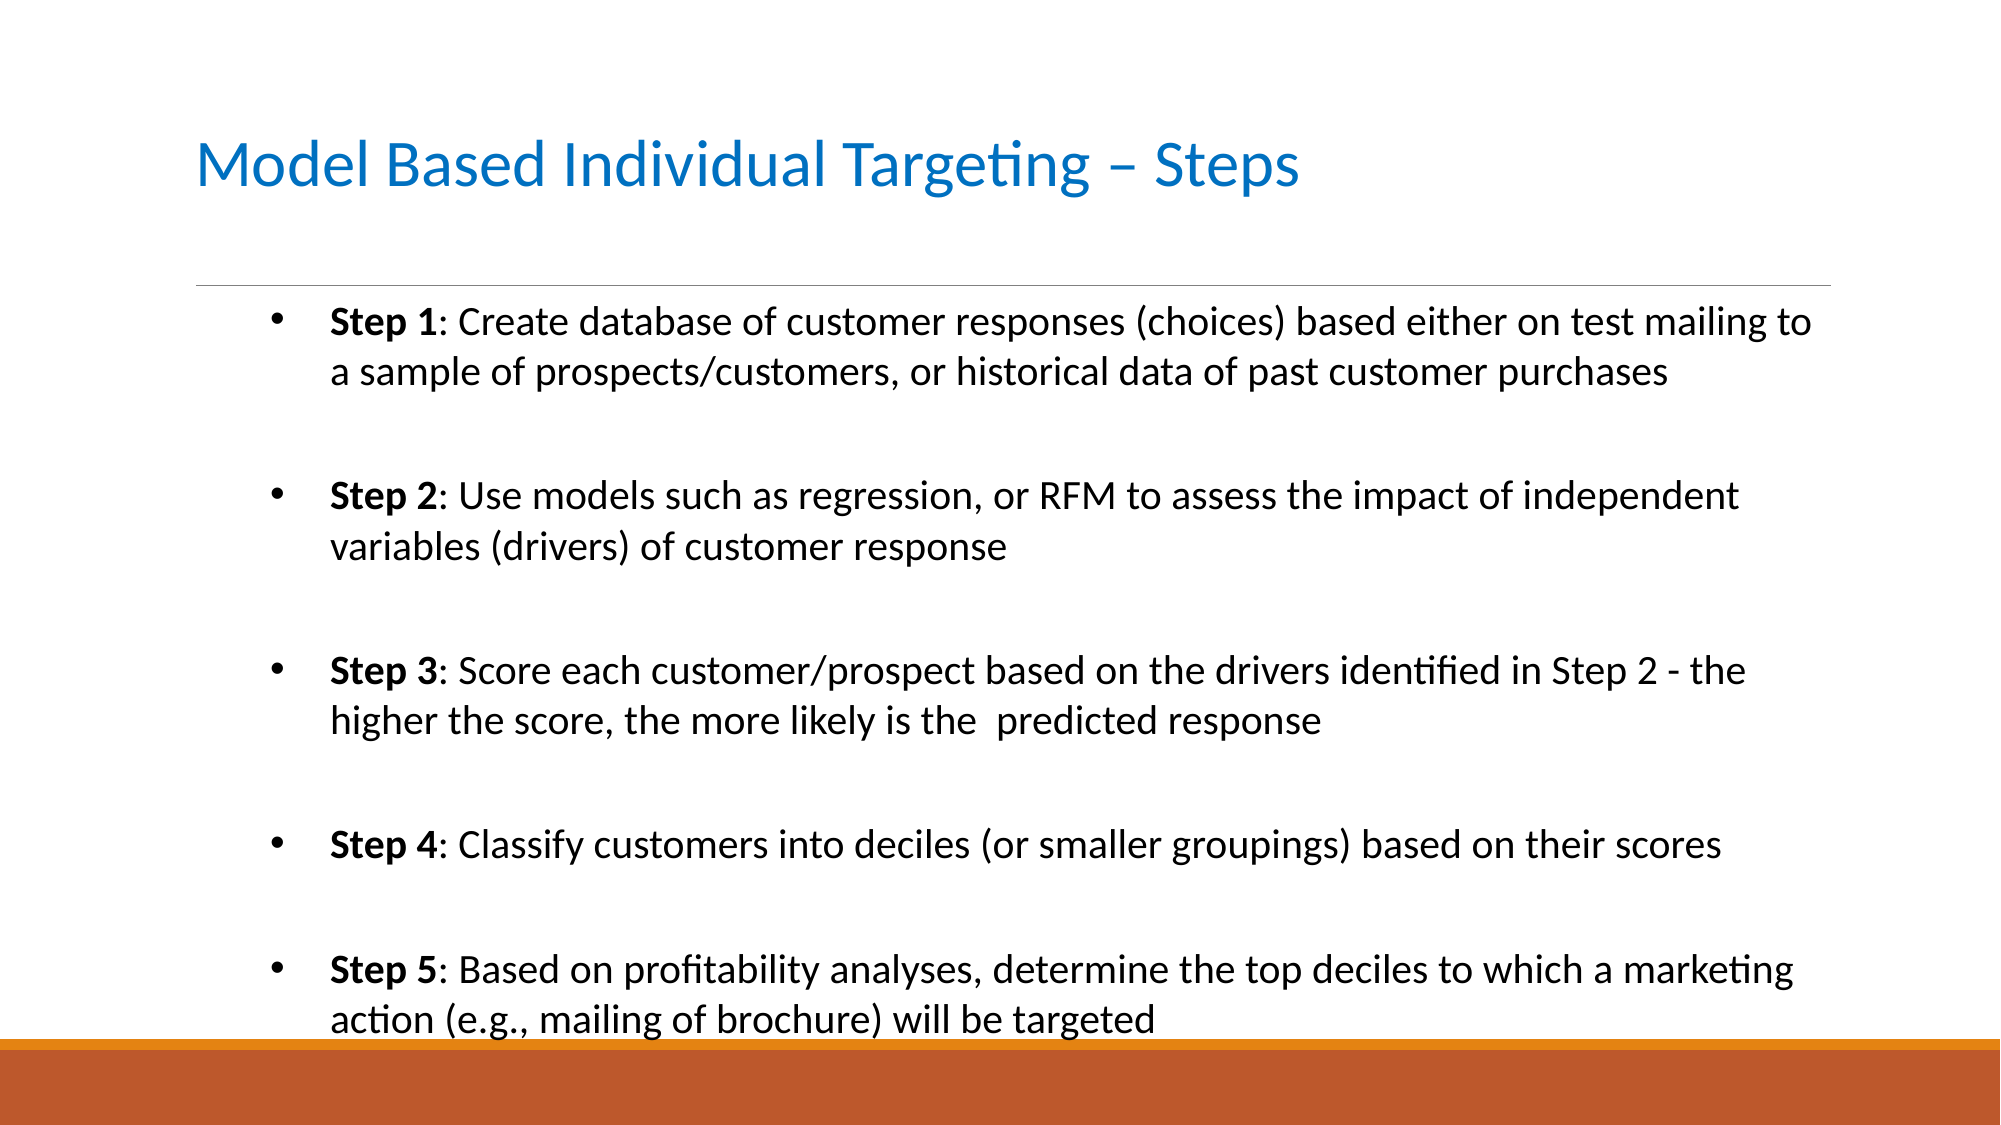

# Model Based Individual Targeting – Steps
Step 1: Create database of customer responses (choices) based either on test mailing to a sample of prospects/customers, or historical data of past customer purchases

Step 2: Use models such as regression, or RFM to assess the impact of independent variables (drivers) of customer response

Step 3: Score each customer/prospect based on the drivers identified in Step 2 - the higher the score, the more likely is the  predicted response

Step 4: Classify customers into deciles (or smaller groupings) based on their scores

Step 5: Based on profitability analyses, determine the top deciles to which a marketing action (e.g., mailing of brochure) will be targeted